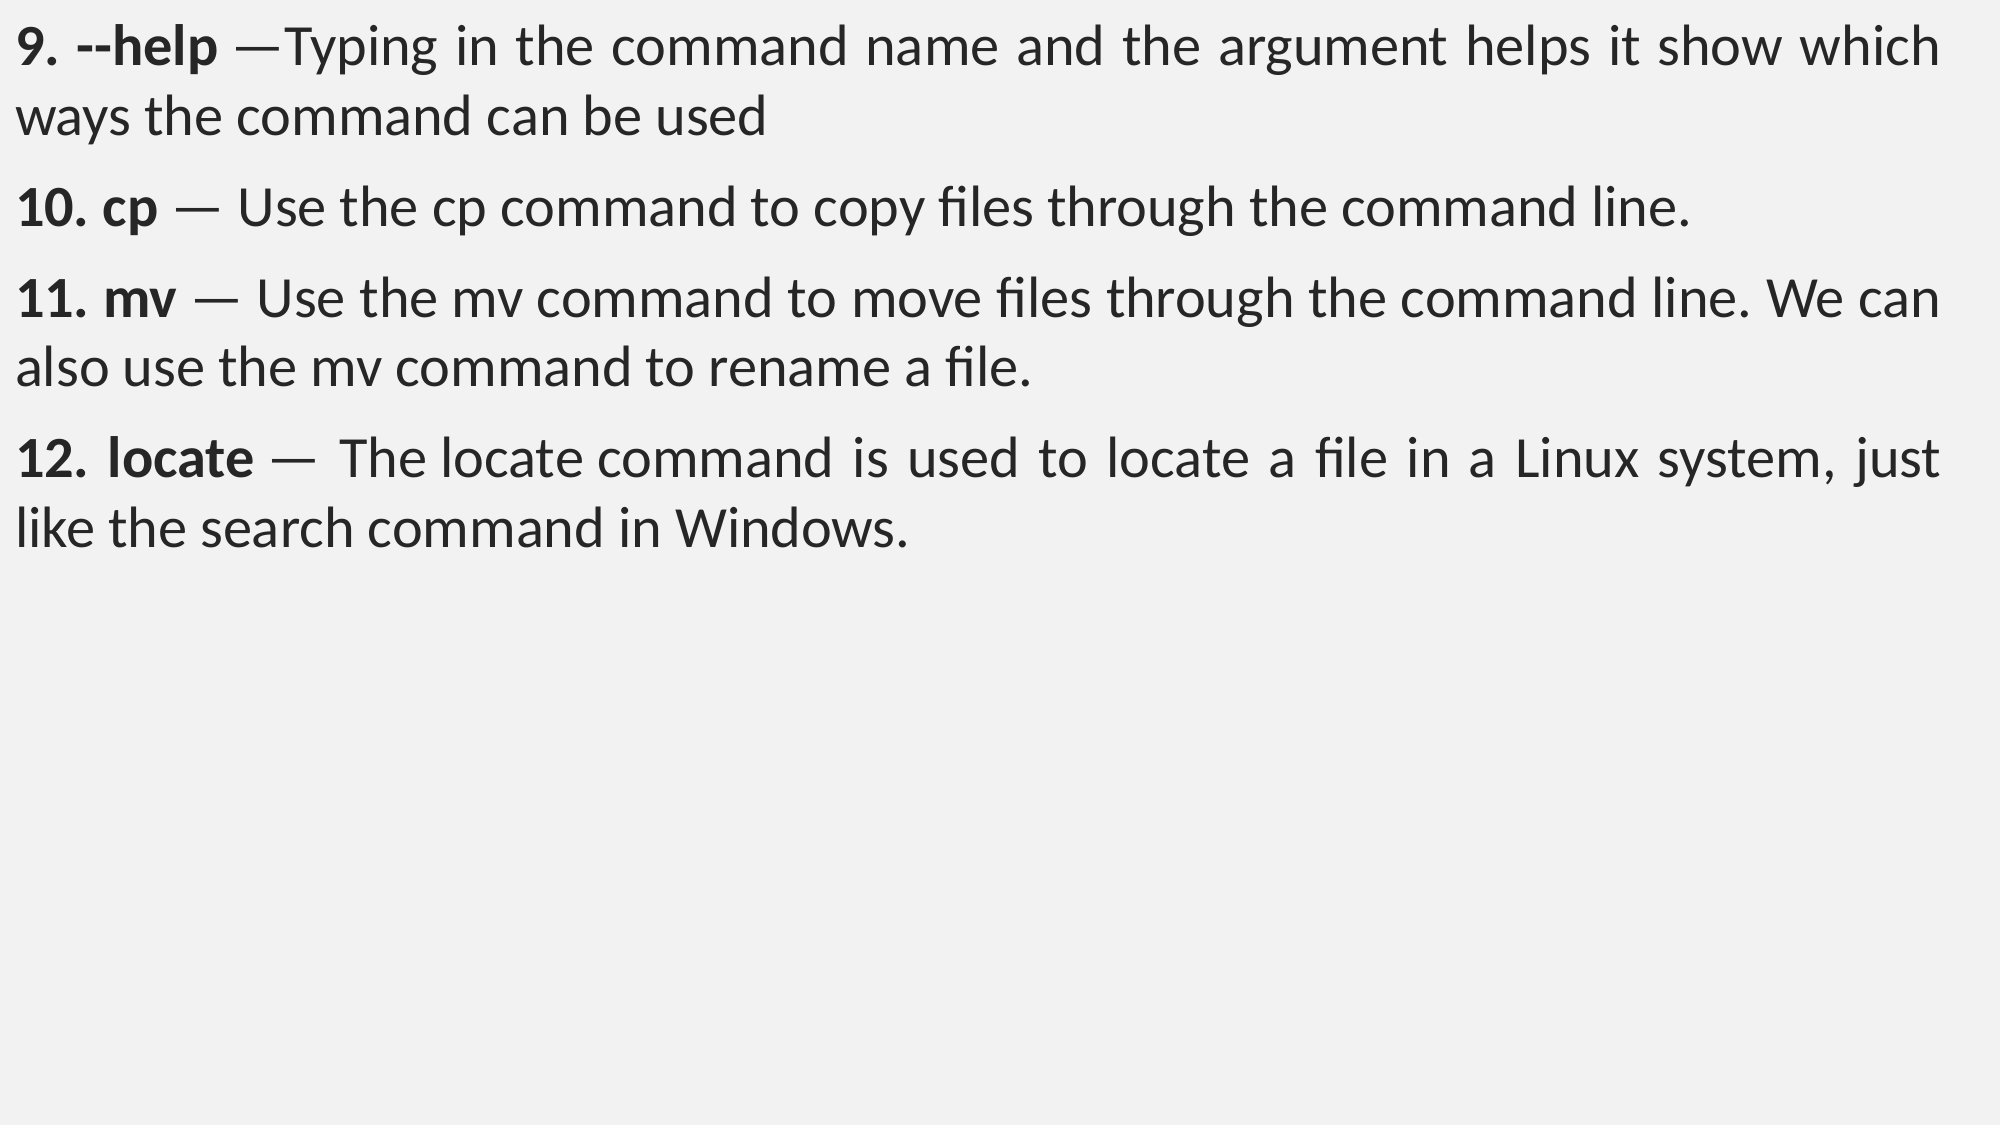

9. --help —Typing in the command name and the argument helps it show which ways the command can be used
10. cp — Use the cp command to copy files through the command line.
11. mv — Use the mv command to move files through the command line. We can also use the mv command to rename a file.
12. locate — The locate command is used to locate a file in a Linux system, just like the search command in Windows.